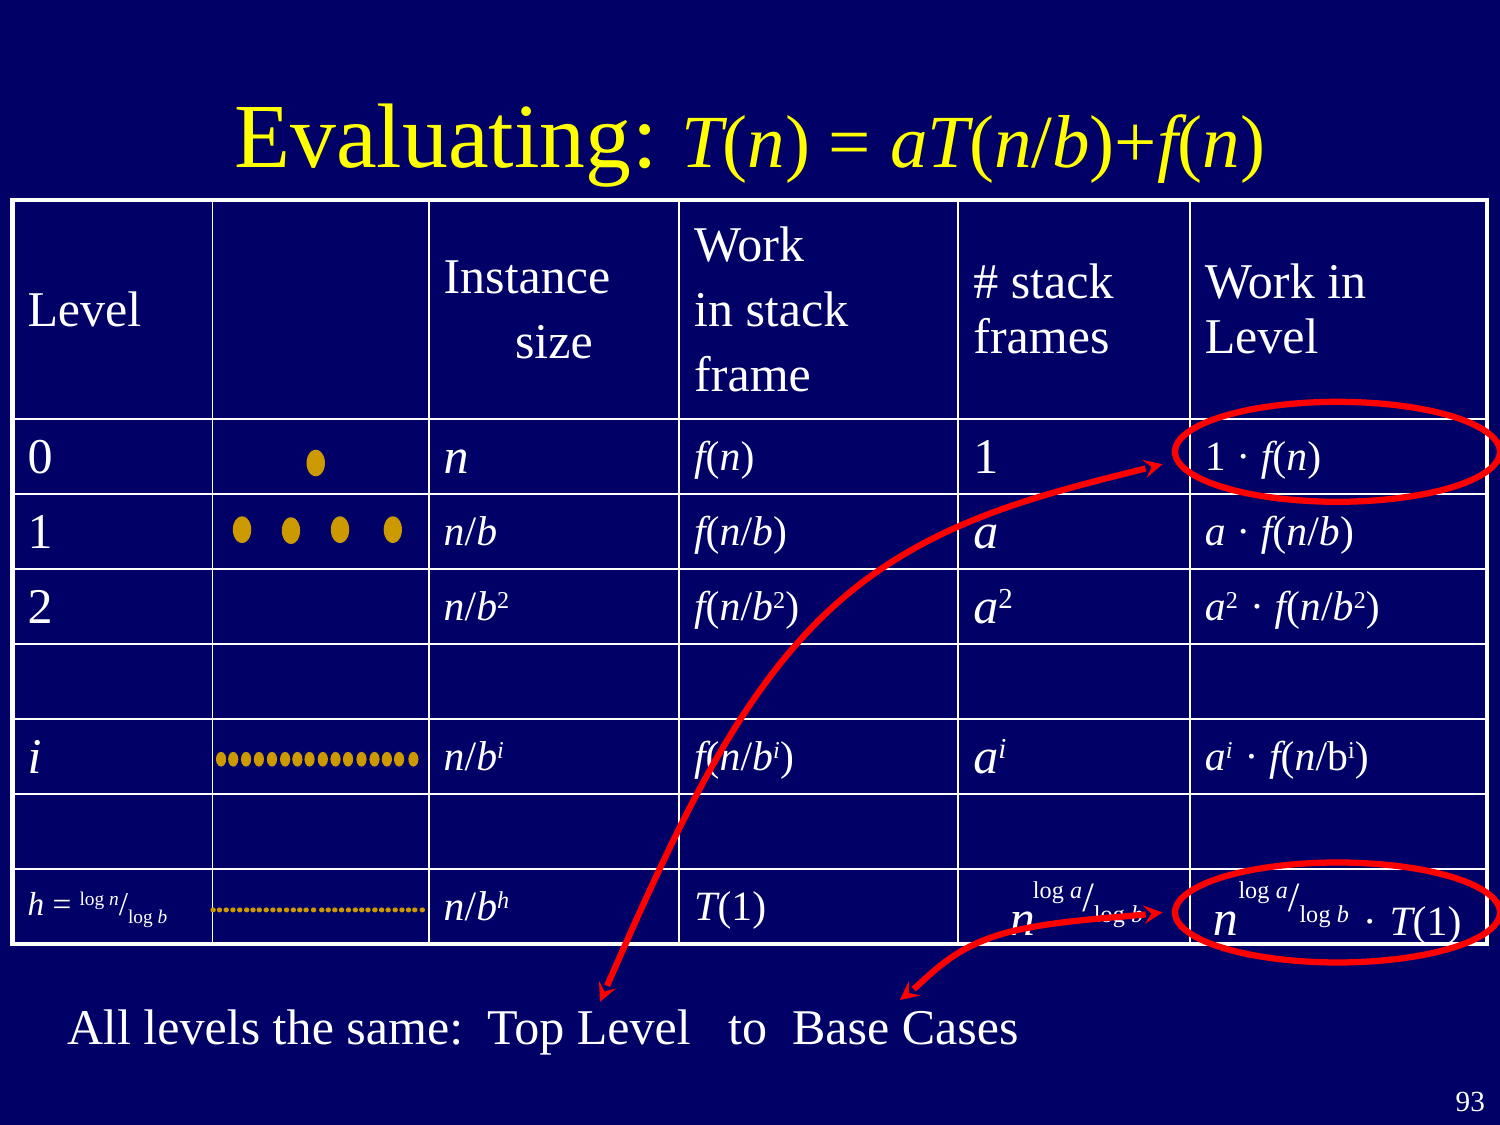

# Evaluating: T(n) = aT(n/b)+f(n)
| Level |  | Instance size | Work in stack frame | # stack frames | Work in Level |
| --- | --- | --- | --- | --- | --- |
| 0 |  | n | f(n) | 1 | 1 · f(n) |
| 1 |  | n/b | f(n/b) | a | a · f(n/b) |
| 2 |  | n/b2 | f(n/b2) | a2 | a2 · f(n/b2) |
|  |  |  |  |  |  |
| i |  | n/bi | f(n/bi) | ai | ai · f(n/bi) |
|  |  |  |  |  |  |
| h = log n/log b |  | n/bh | T(1) |  |  |

All levels the same:  Top Level   to  Base Cases

log a/log b
n
log a/log b
n          · T(1)